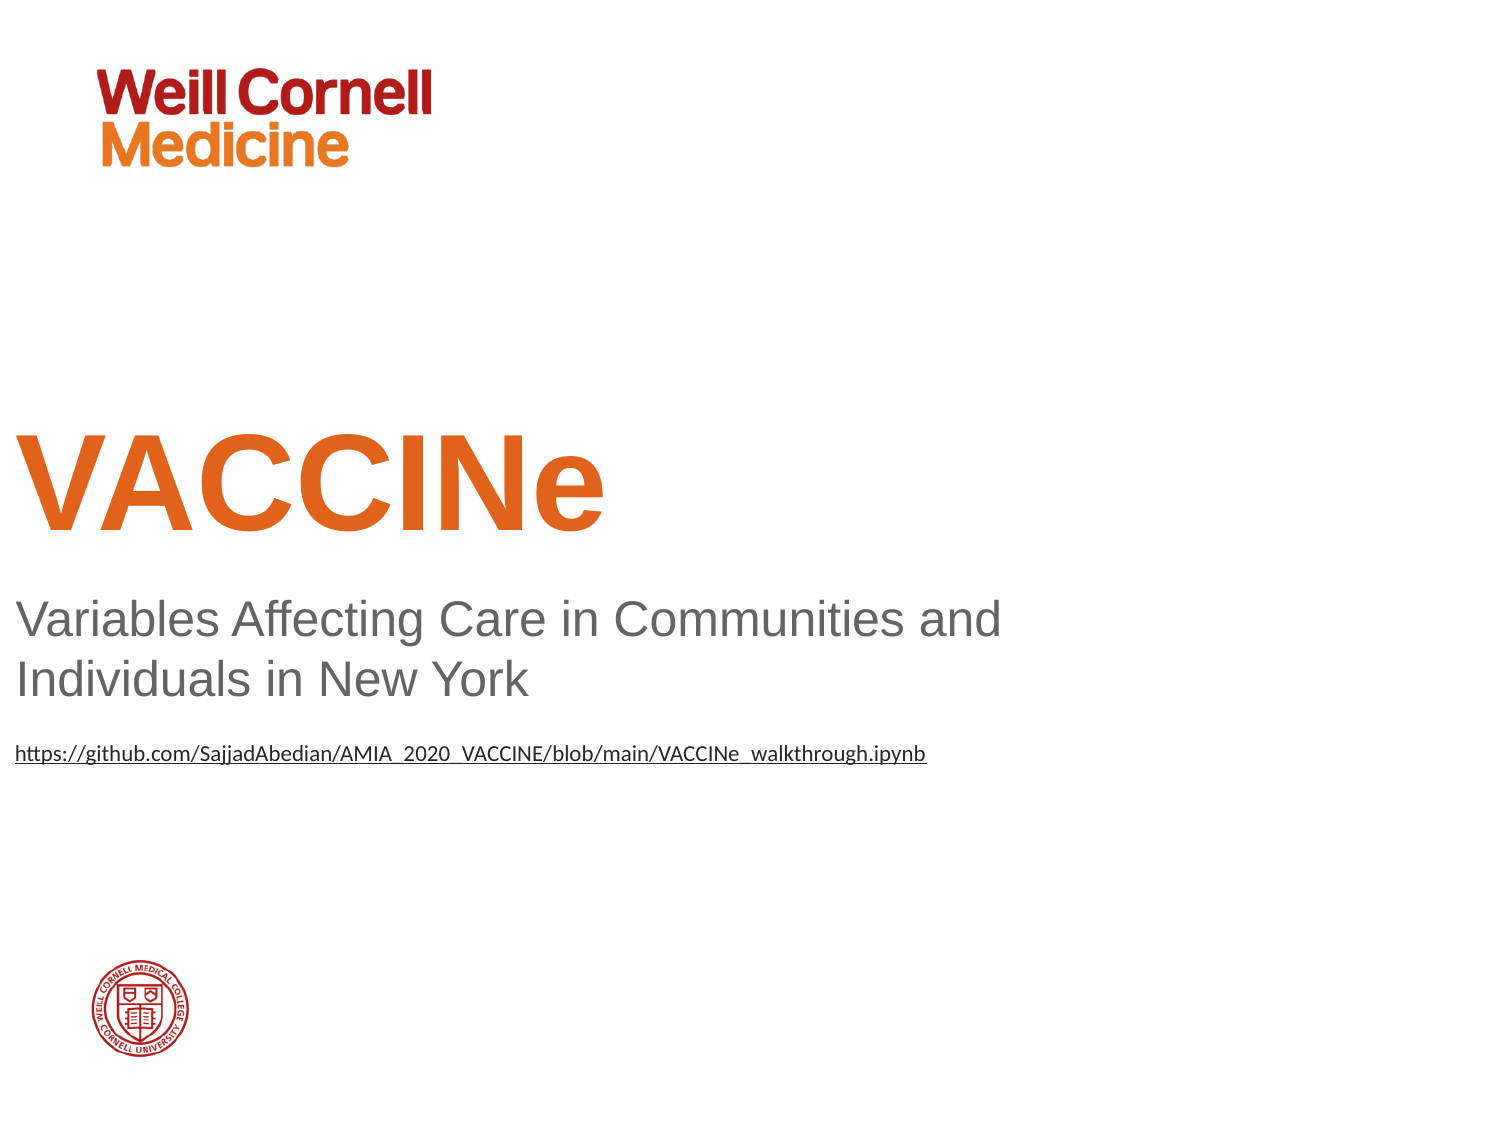

# VACCINe
Variables Affecting Care in Communities and Individuals in New York
https://github.com/SajjadAbedian/AMIA_2020_VACCINE/blob/main/VACCINe_walkthrough.ipynb